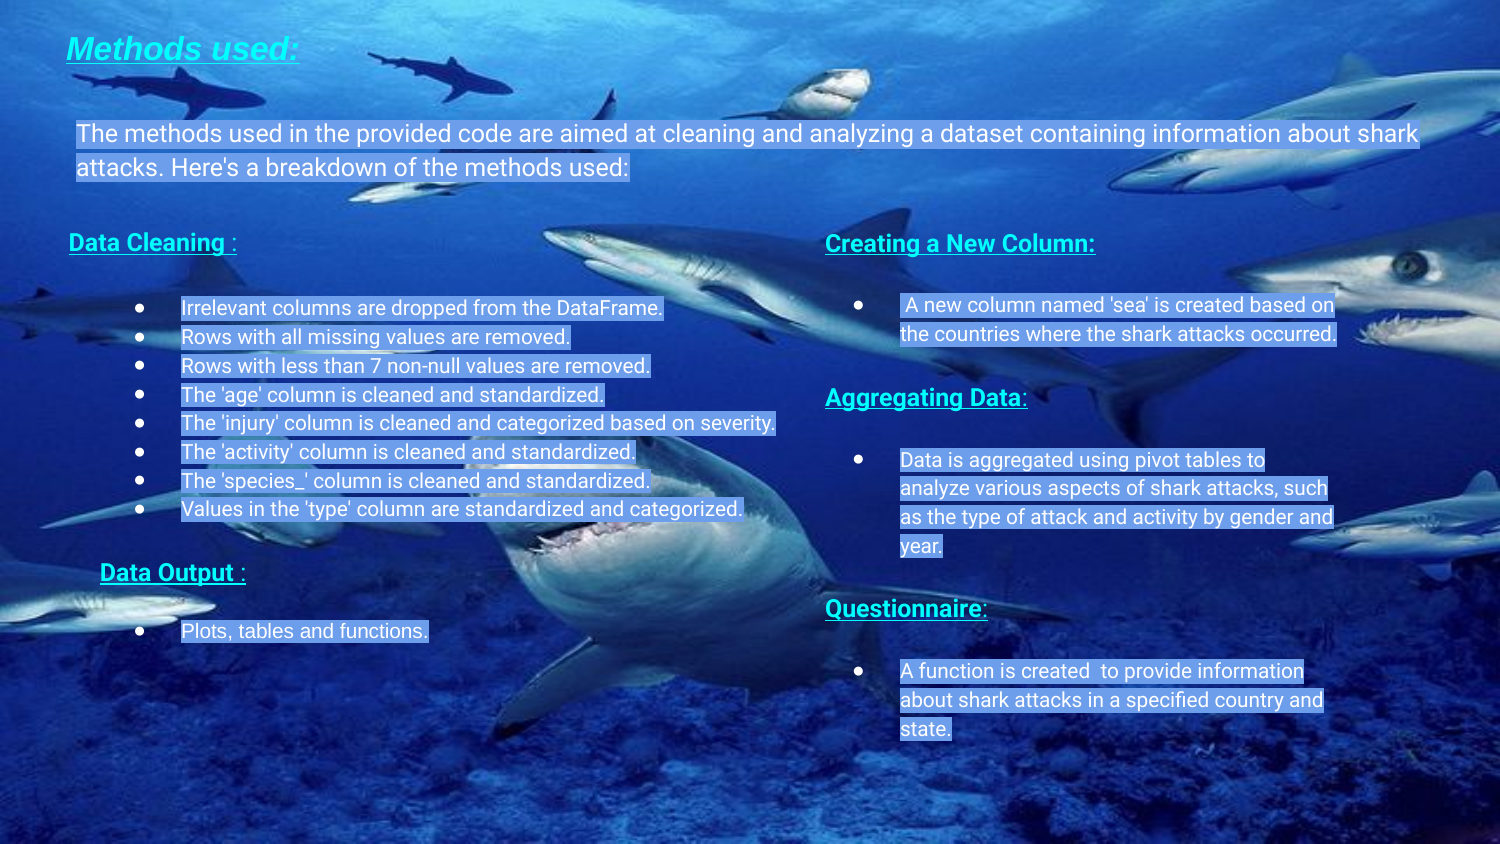

# Methods used:
The methods used in the provided code are aimed at cleaning and analyzing a dataset containing information about shark attacks. Here's a breakdown of the methods used:
Data Cleaning :

Irrelevant columns are dropped from the DataFrame.
Rows with all missing values are removed.
Rows with less than 7 non-null values are removed.
The 'age' column is cleaned and standardized.
The 'injury' column is cleaned and categorized based on severity.
The 'activity' column is cleaned and standardized.
The 'species_' column is cleaned and standardized.
Values in the 'type' column are standardized and categorized.
           Data Output :
Plots, tables and functions.
Creating a New Column:
 A new column named 'sea' is created based on the countries where the shark attacks occurred.
Aggregating Data:
Data is aggregated using pivot tables to analyze various aspects of shark attacks, such as the type of attack and activity by gender and year.
Questionnaire:
A function is created  to provide information about shark attacks in a specified country and state.